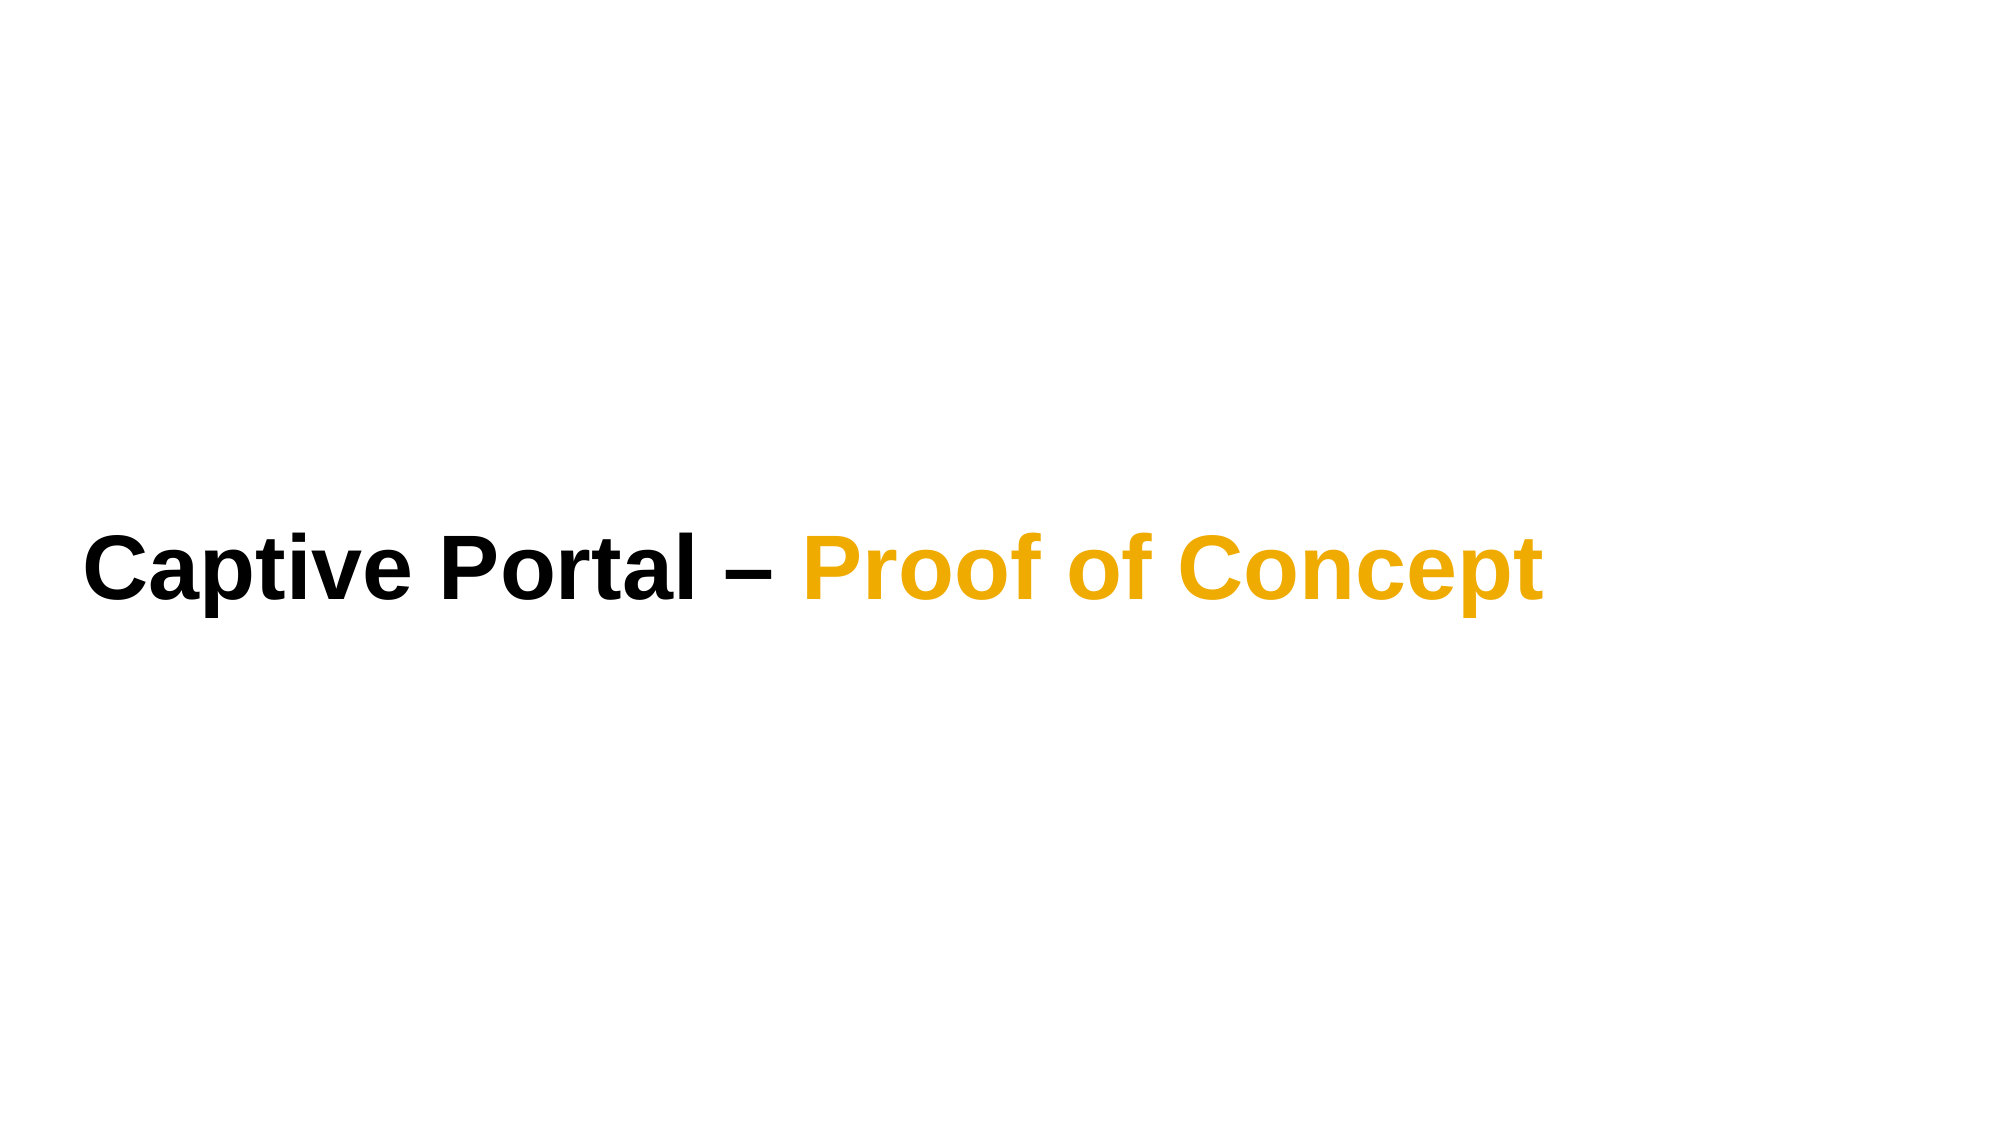

# Captive Portal – Proof of Concept